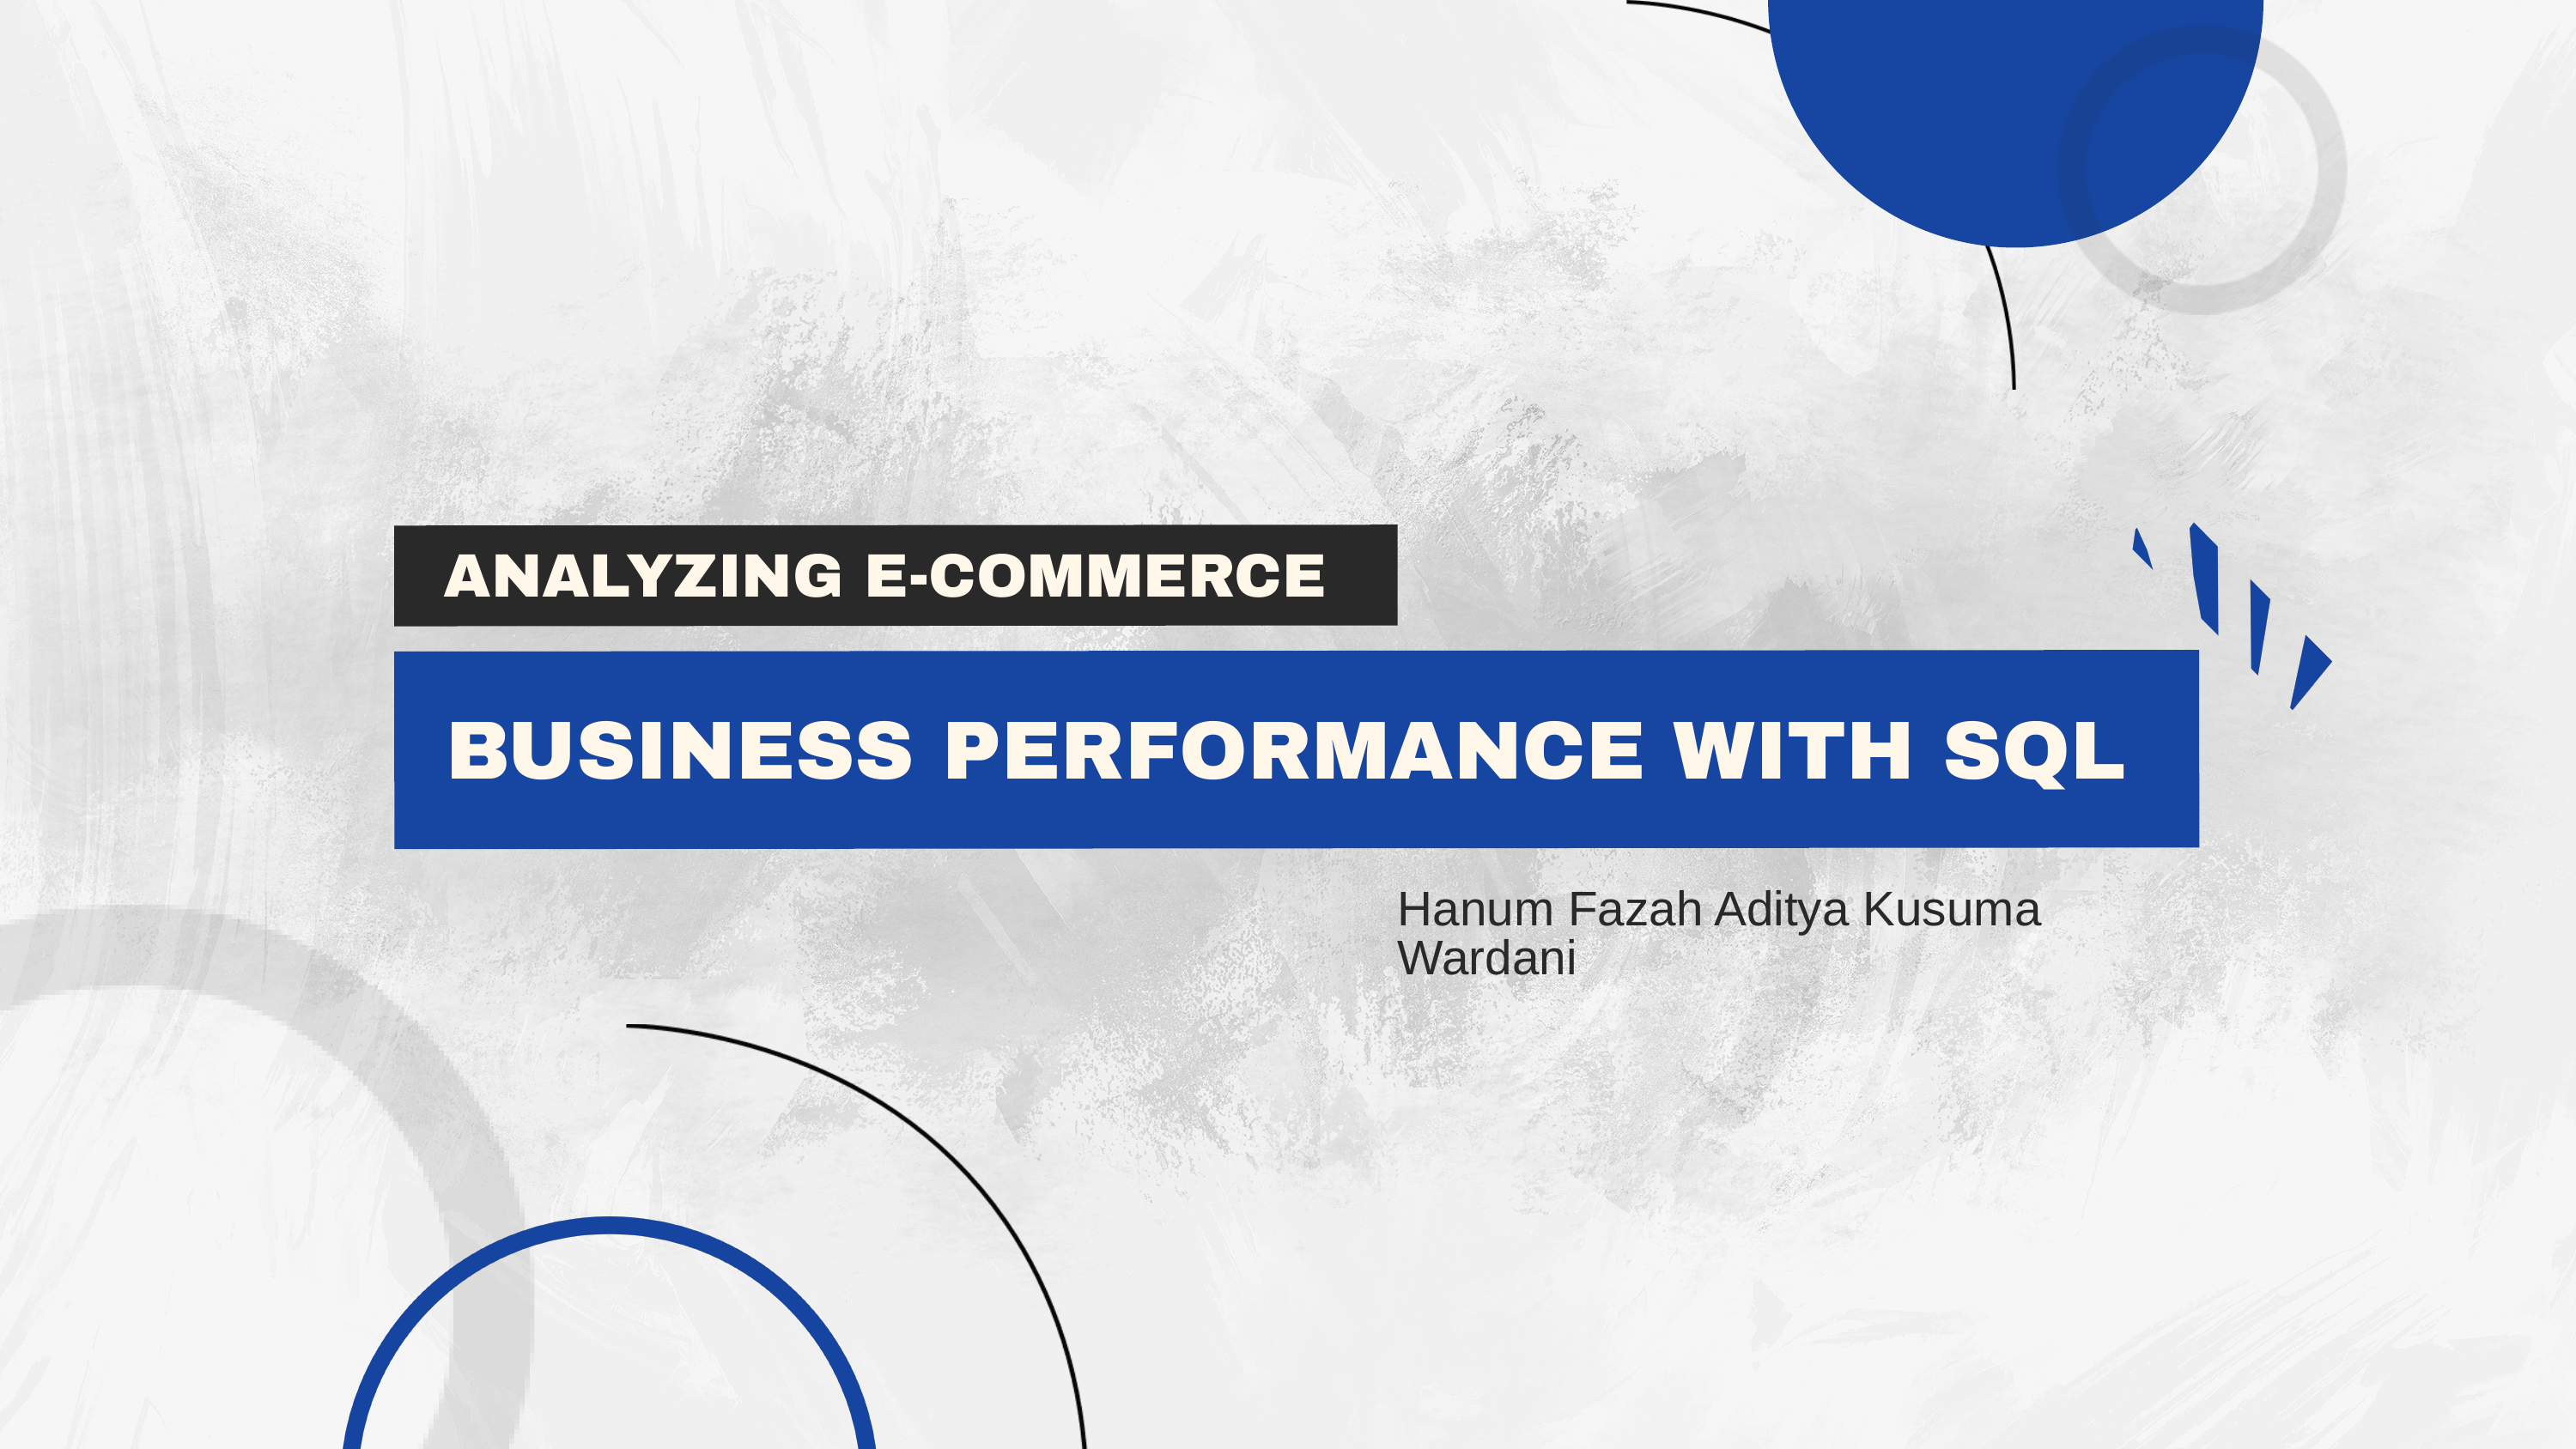

ANALYZING E-COMMERCE

BUSINESS PERFORMANCE WITH SQL
Hanum Fazah Aditya Kusuma Wardani